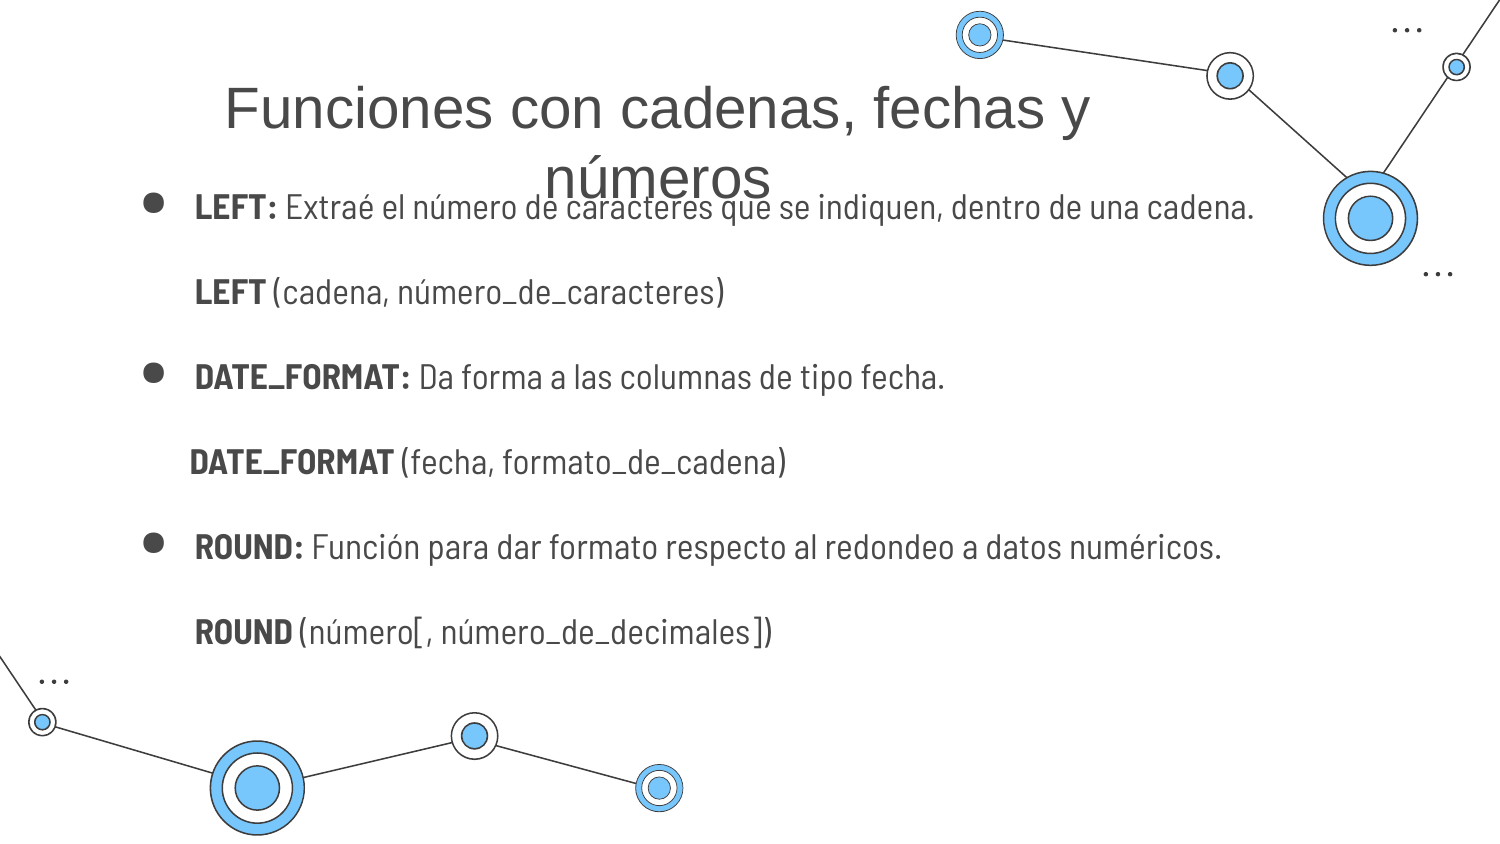

# Funciones con cadenas, fechas y números
LEFT: Extraé el número de caracteres que se indiquen, dentro de una cadena.

LEFT (cadena, número_de_caracteres)

DATE_FORMAT: Da forma a las columnas de tipo fecha.

          DATE_FORMAT (fecha, formato_de_cadena)

ROUND: Función para dar formato respecto al redondeo a datos numéricos.

ROUND (número[, número_de_decimales])